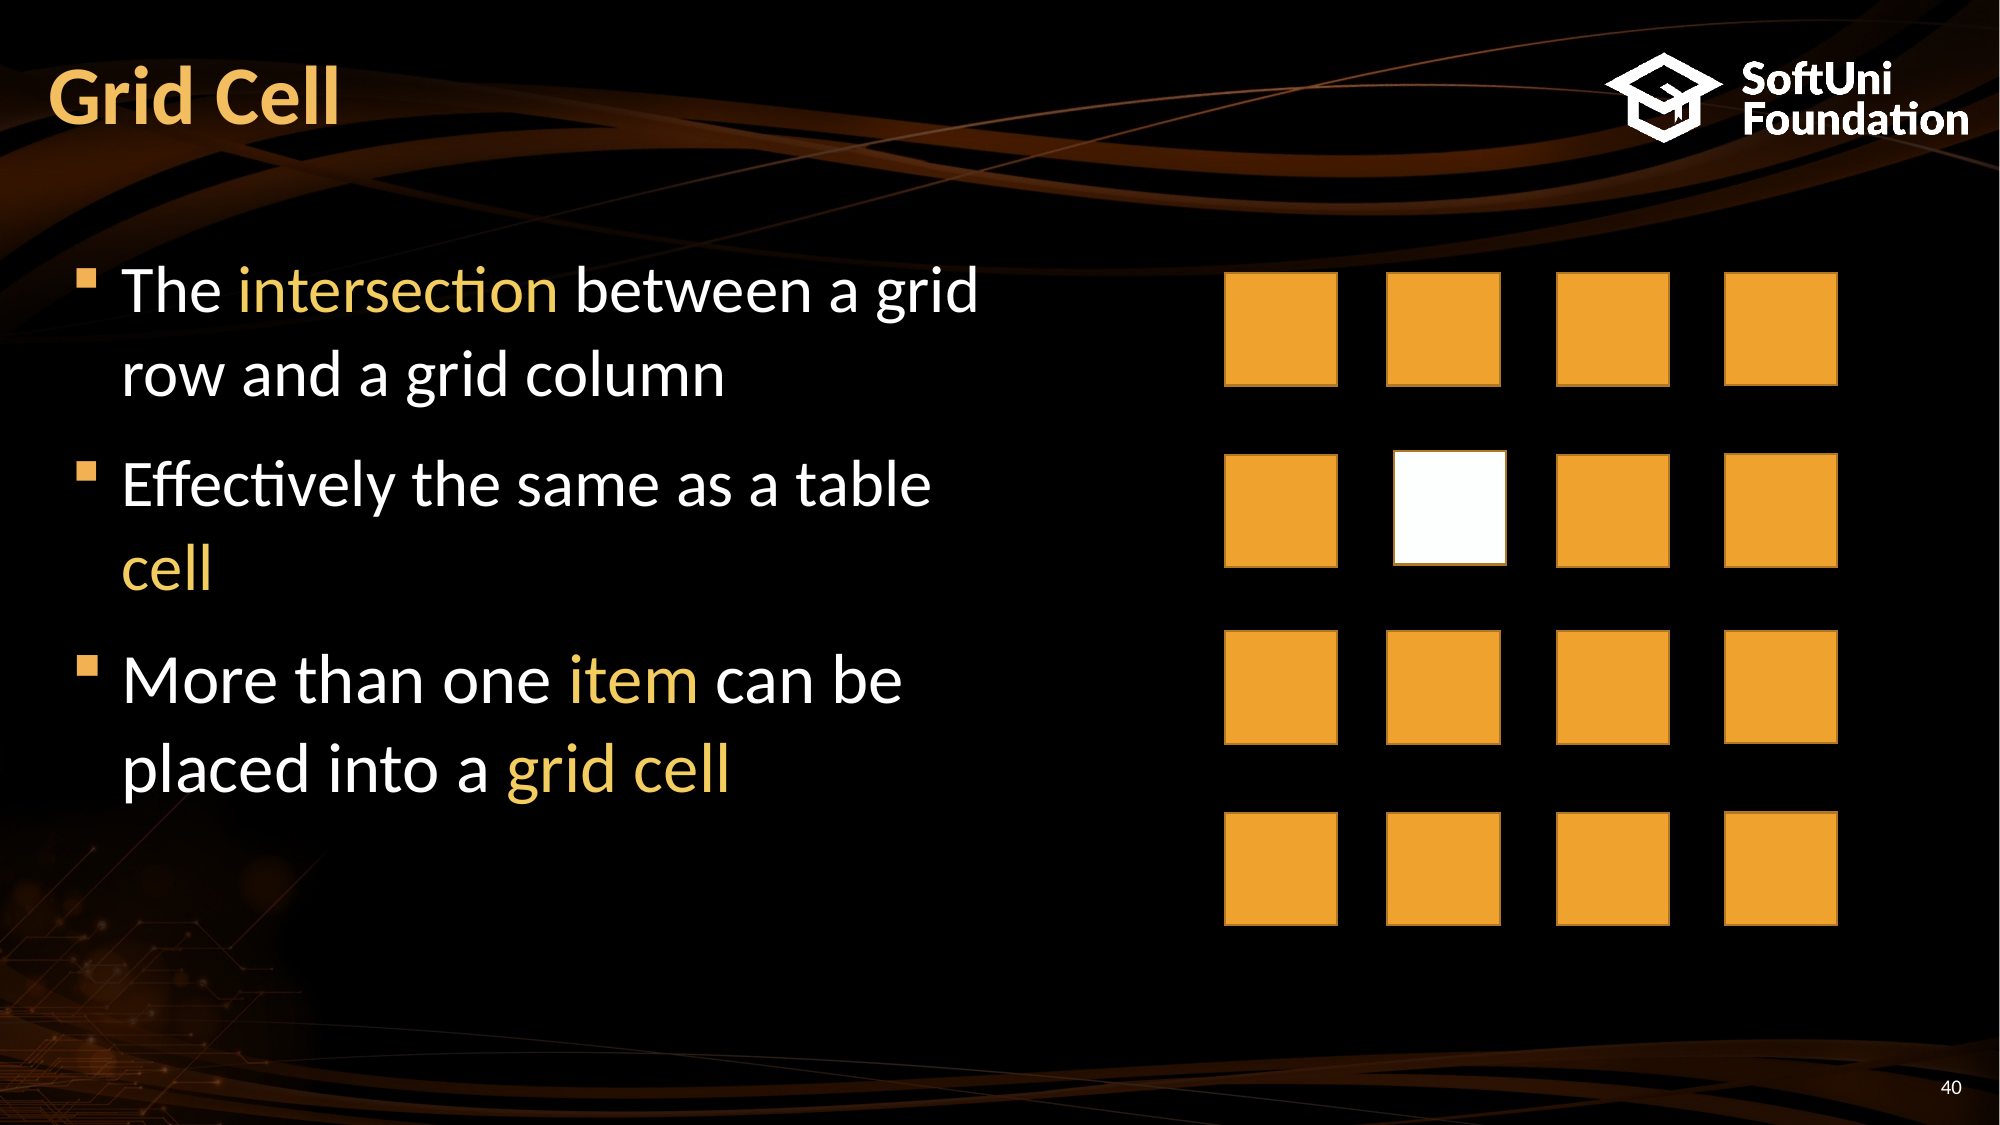

# Grid Cell
The intersection between a grid row and a grid column
Effectively the same as a table  cell
More than one item can be placed into a grid cell

40